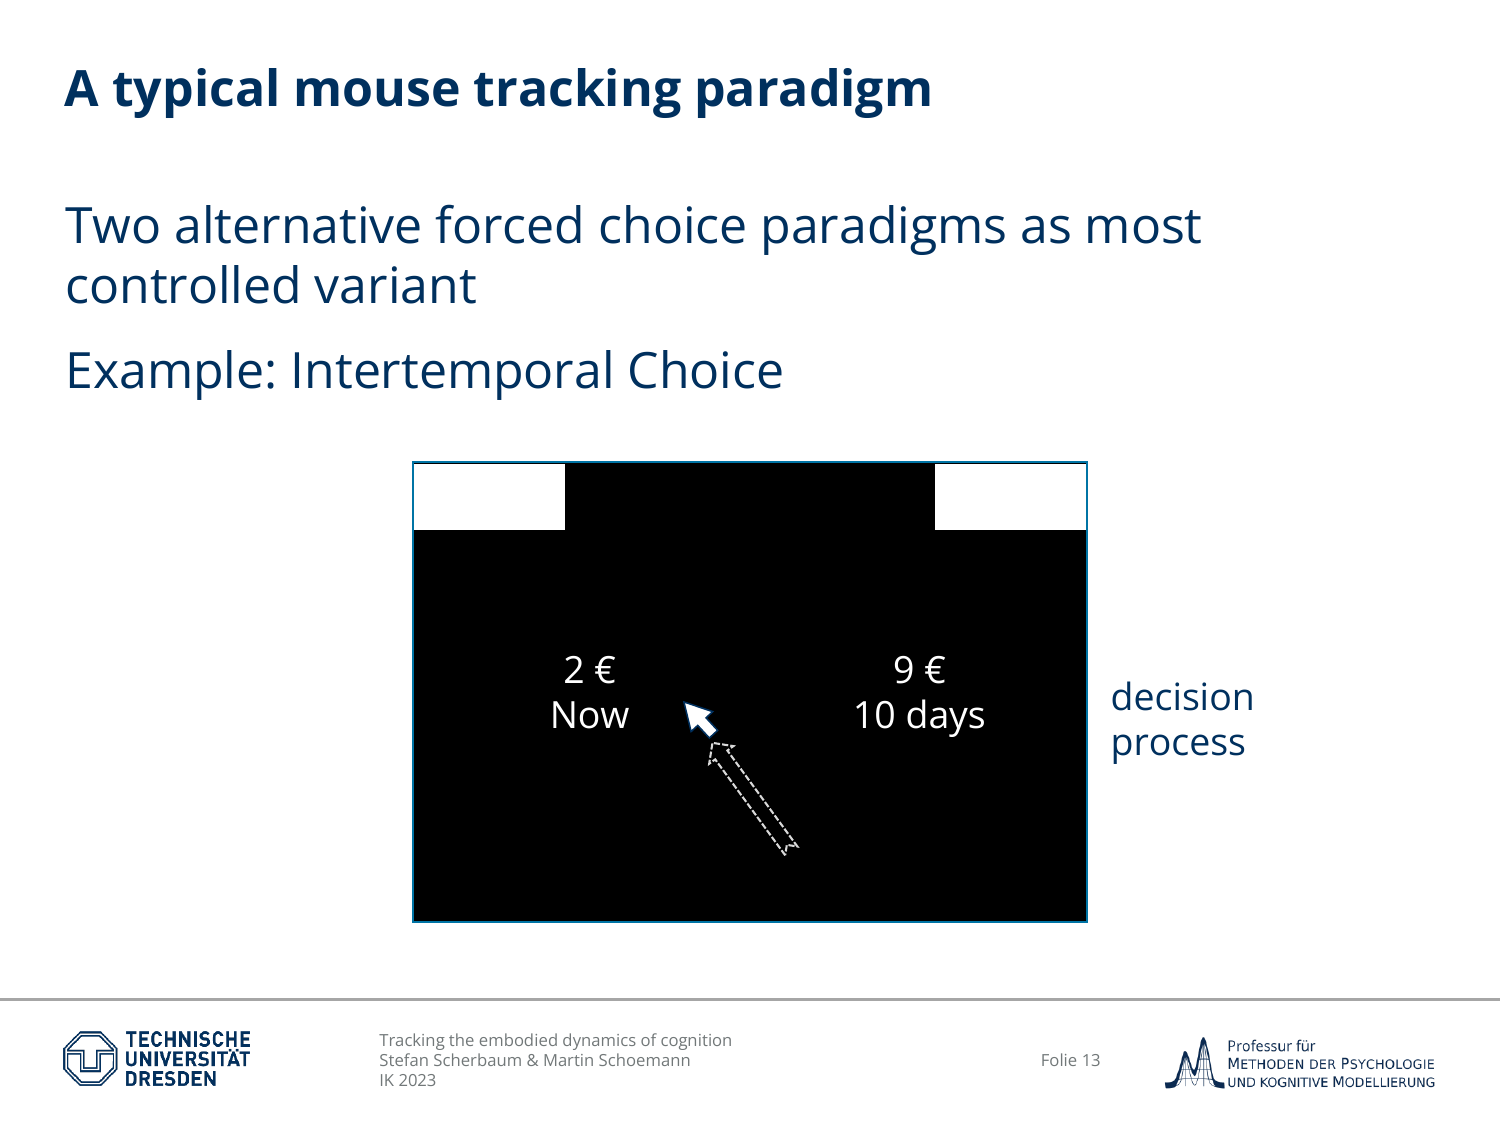

# A typical mouse tracking paradigm
Two alternative forced choice paradigms as most controlled variant
Example: Intertemporal Choice

2 €
Now
9 €
10 days
decision
process